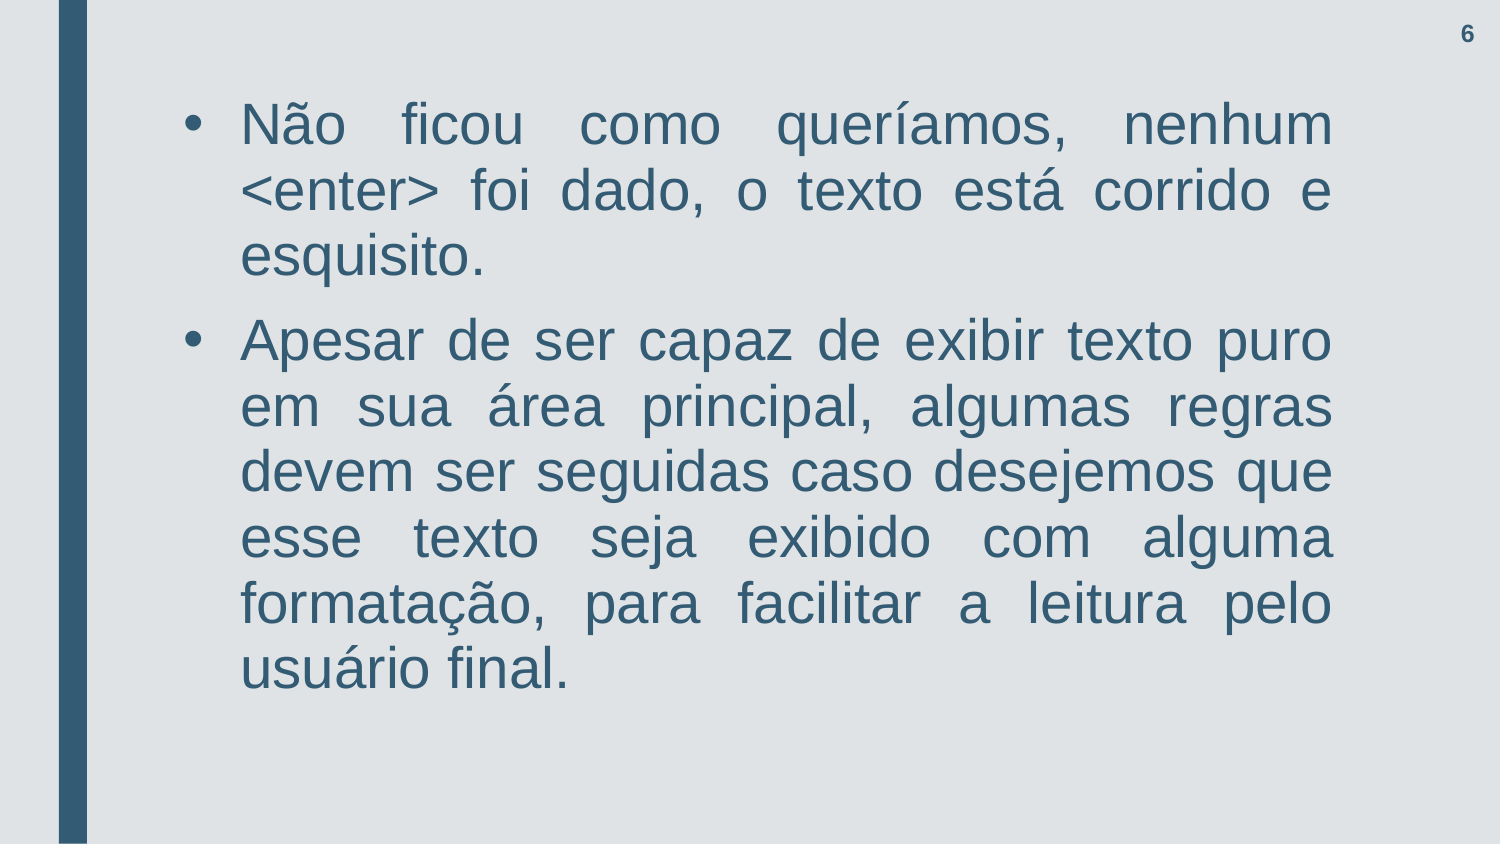

6
Não ficou como queríamos, nenhum <enter> foi dado, o texto está corrido e esquisito.
Apesar de ser capaz de exibir texto puro em sua área principal, algumas regras devem ser seguidas caso desejemos que esse texto seja exibido com alguma formatação, para facilitar a leitura pelo usuário final.